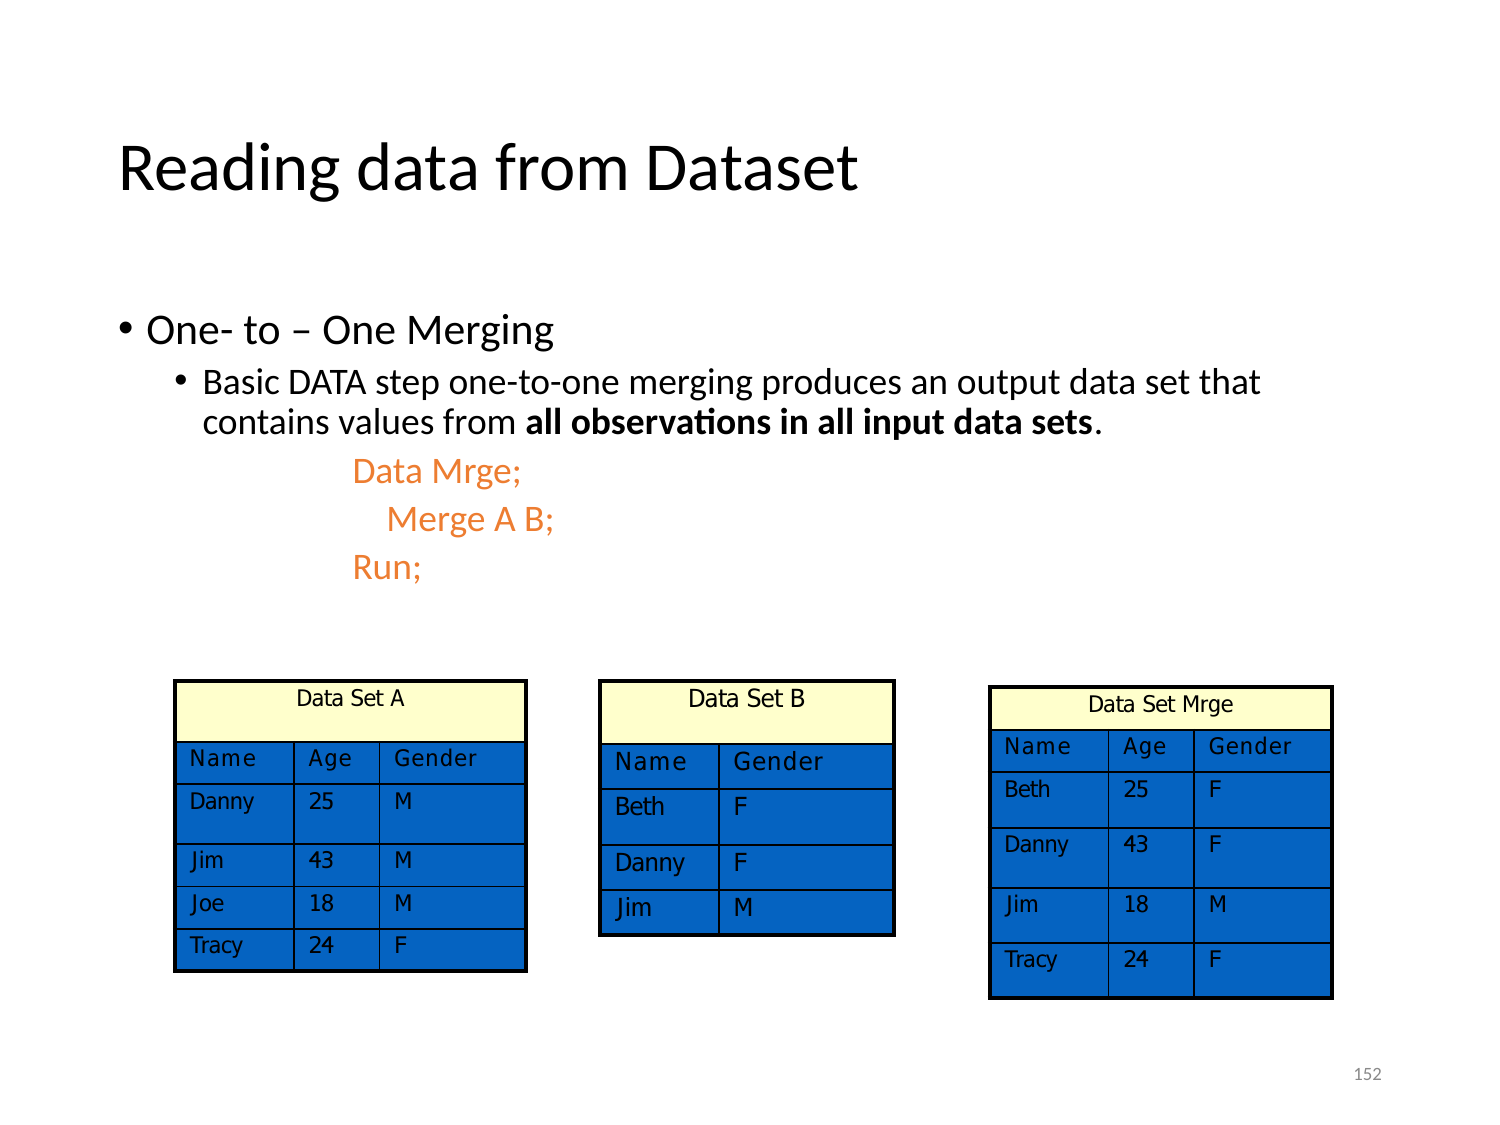

# Reading data from Dataset
One- to – One Merging
Basic DATA step one-to-one merging produces an output data set that contains values from all observations in all input data sets.
		Data Mrge;
		    Merge A B;
		Run;

| Data Set A |  |  |
| --- | --- | --- |
| Name | Age | Gender |
| Danny | 25 | M |
| Jim | 43 | M |
| Joe | 18 | M |
| Tracy | 24 | F |
| Data Set B |  |
| --- | --- |
| Name | Gender |
| Beth | F |
| Danny | F |
| Jim | M |
| Data Set Mrge |  |  |
| --- | --- | --- |
| Name | Age | Gender |
| Beth | 25 | F |
| Danny | 43 | F |
| Jim | 18 | M |
| Tracy | 24 | F |
152